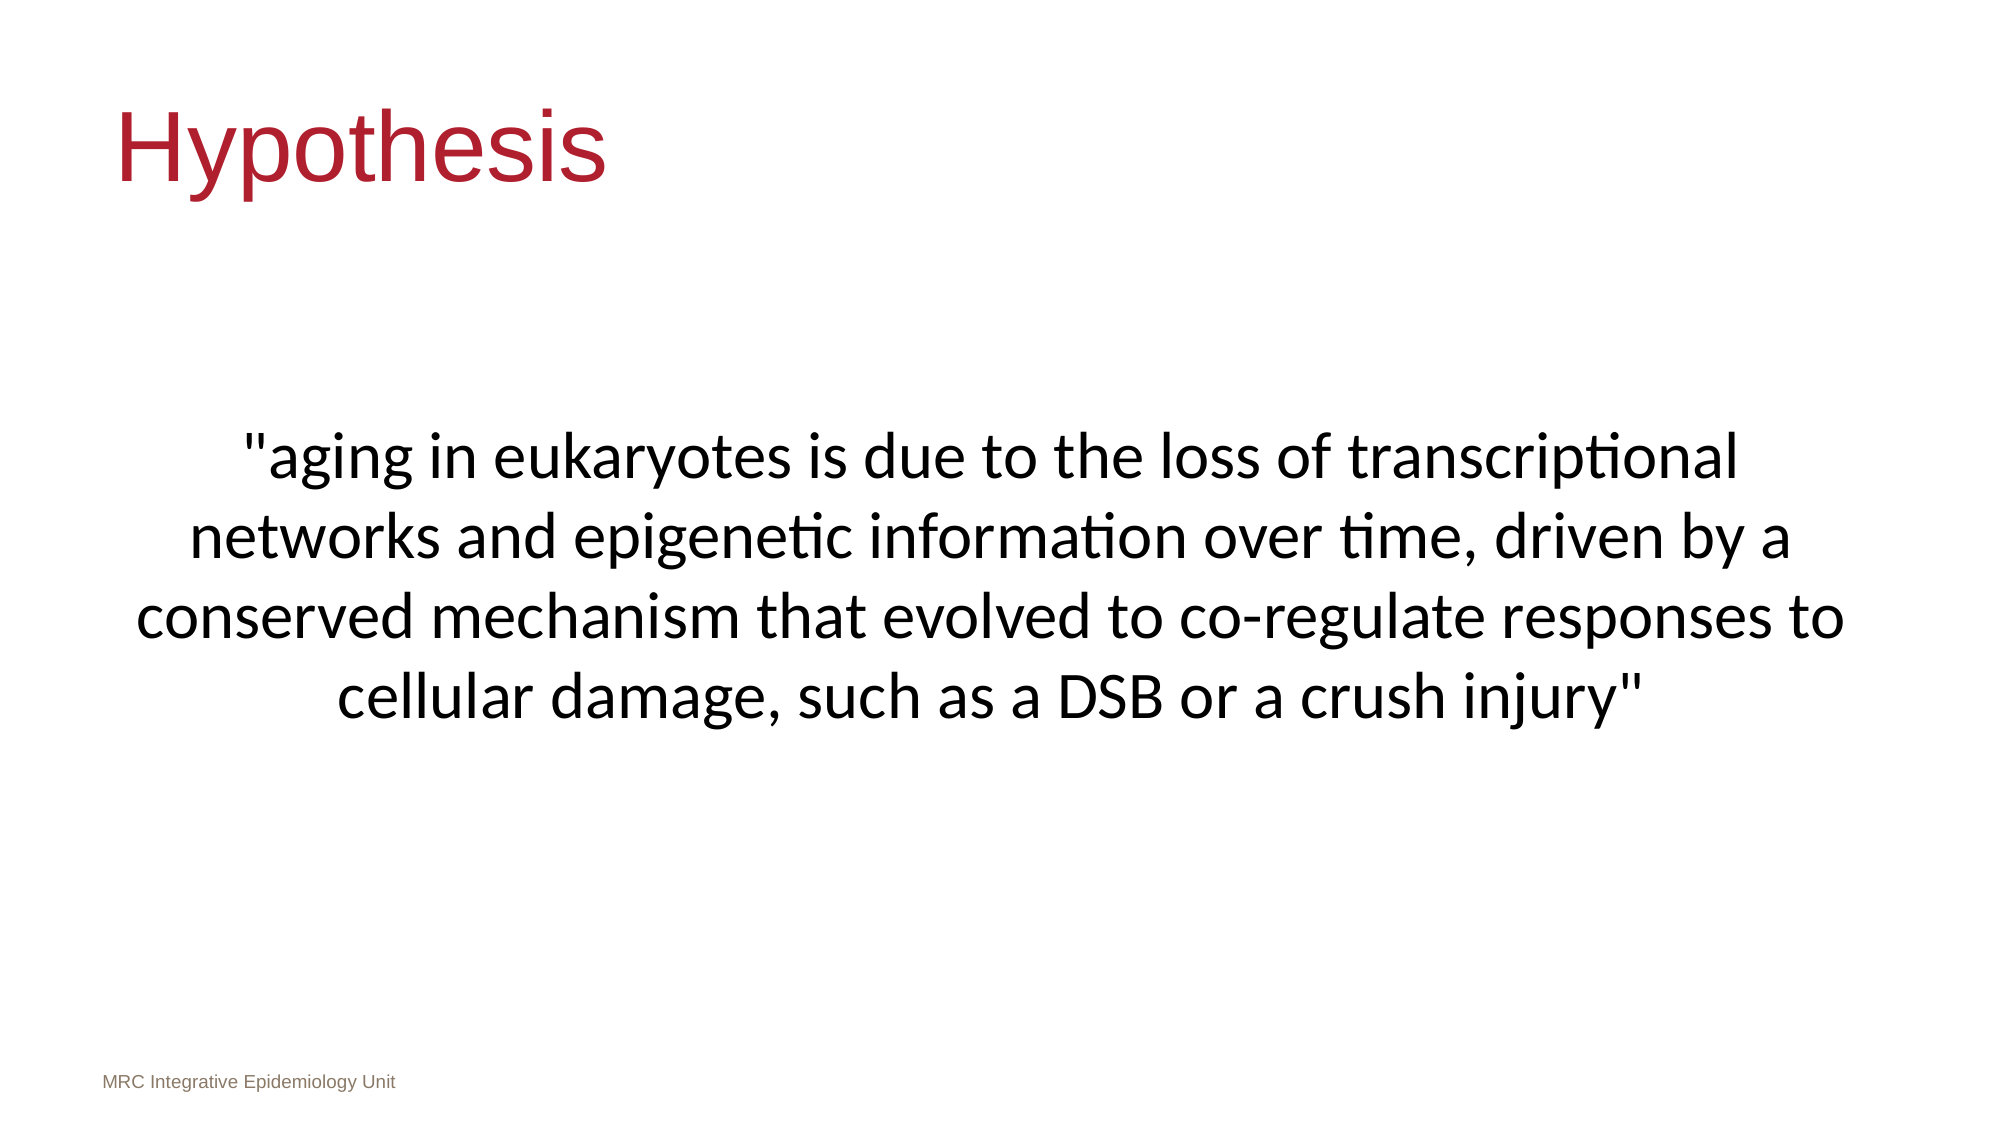

# Hypothesis

"aging in eukaryotes is due to the loss of transcriptional networks and epigenetic information over time, driven by a conserved mechanism that evolved to co-regulate responses to cellular damage, such as a DSB or a crush injury"